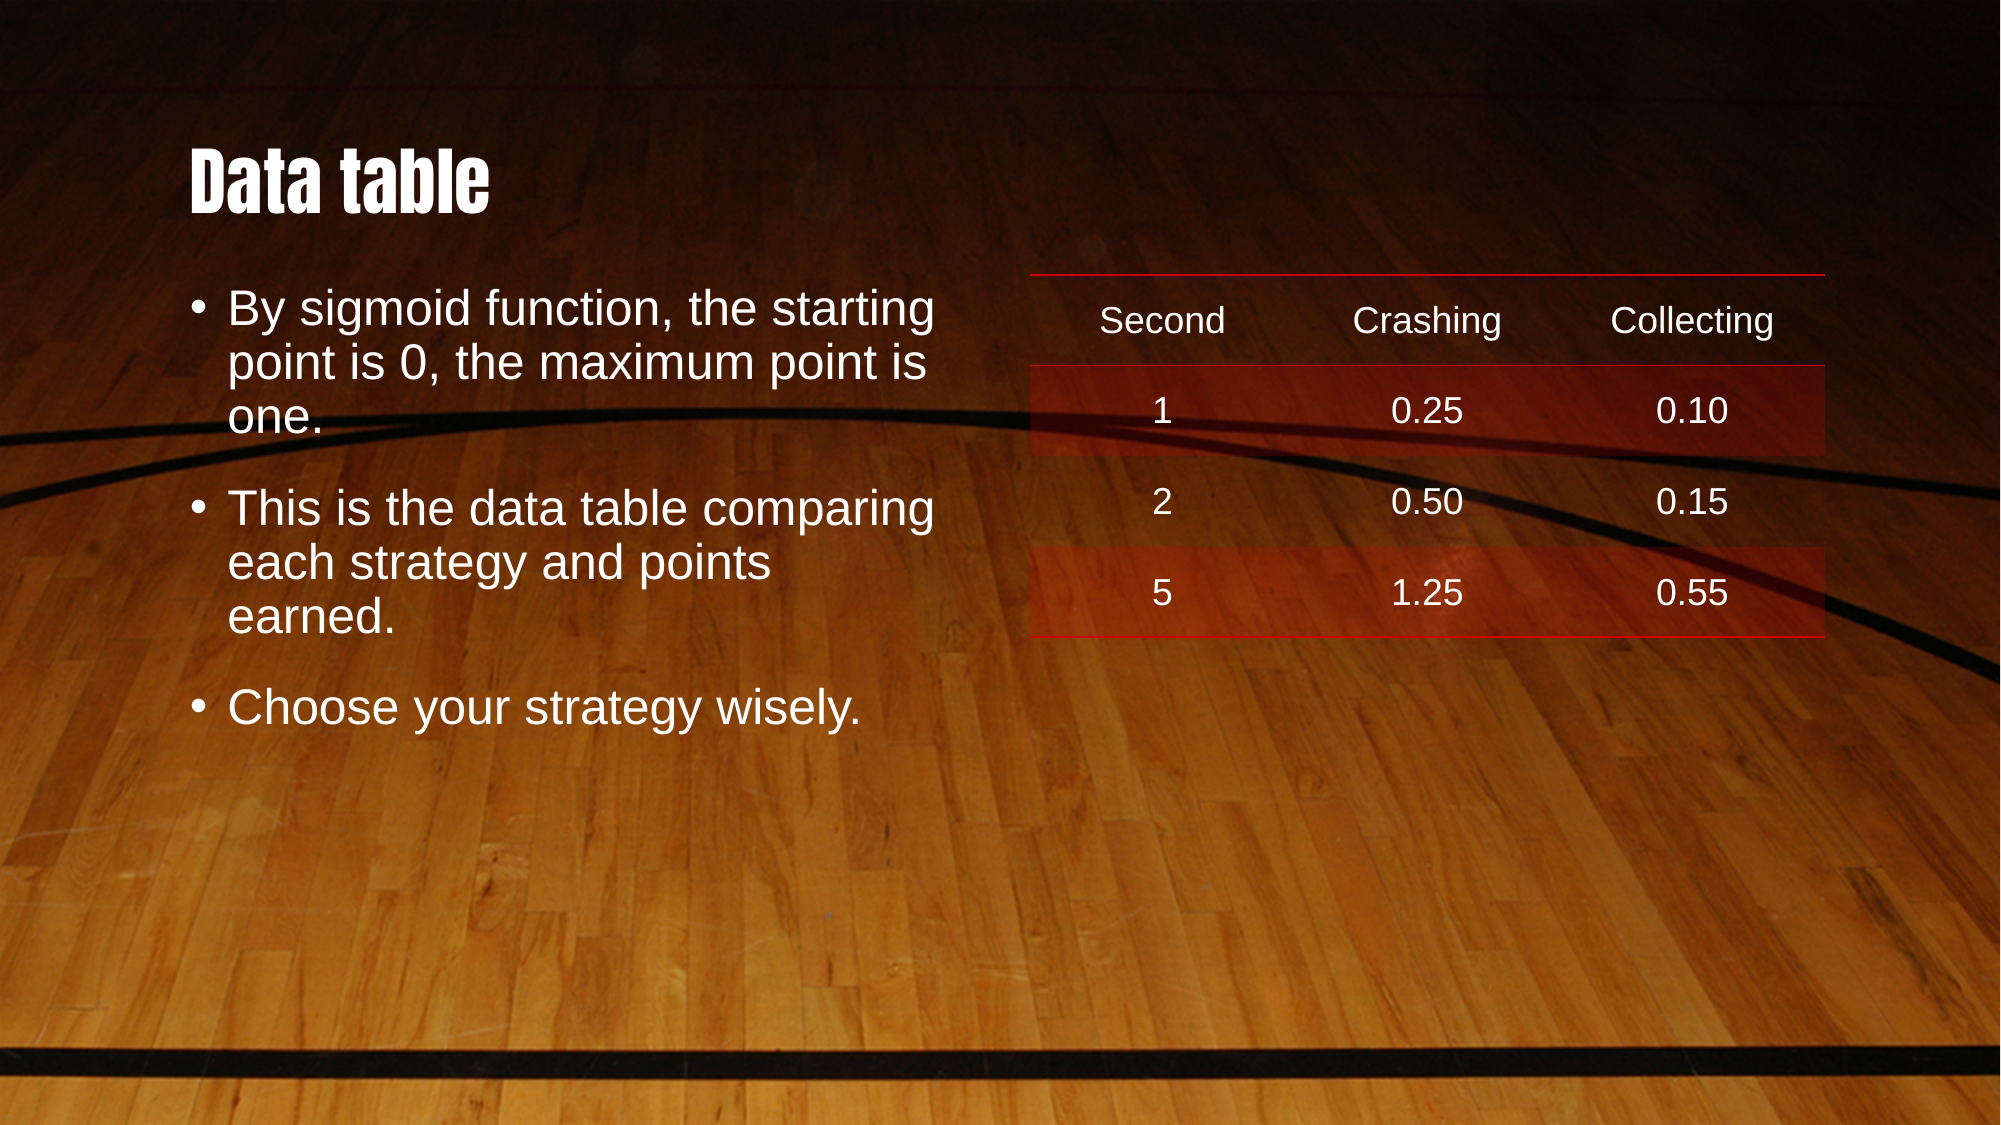

# Data table
| Second | Crashing | Collecting |
| --- | --- | --- |
| 1 | 0.25 | 0.10 |
| 2 | 0.50 | 0.15 |
| 5 | 1.25 | 0.55 |
By sigmoid function, the starting point is 0, the maximum point is one.
This is the data table comparing each strategy and points earned.
Choose your strategy wisely.